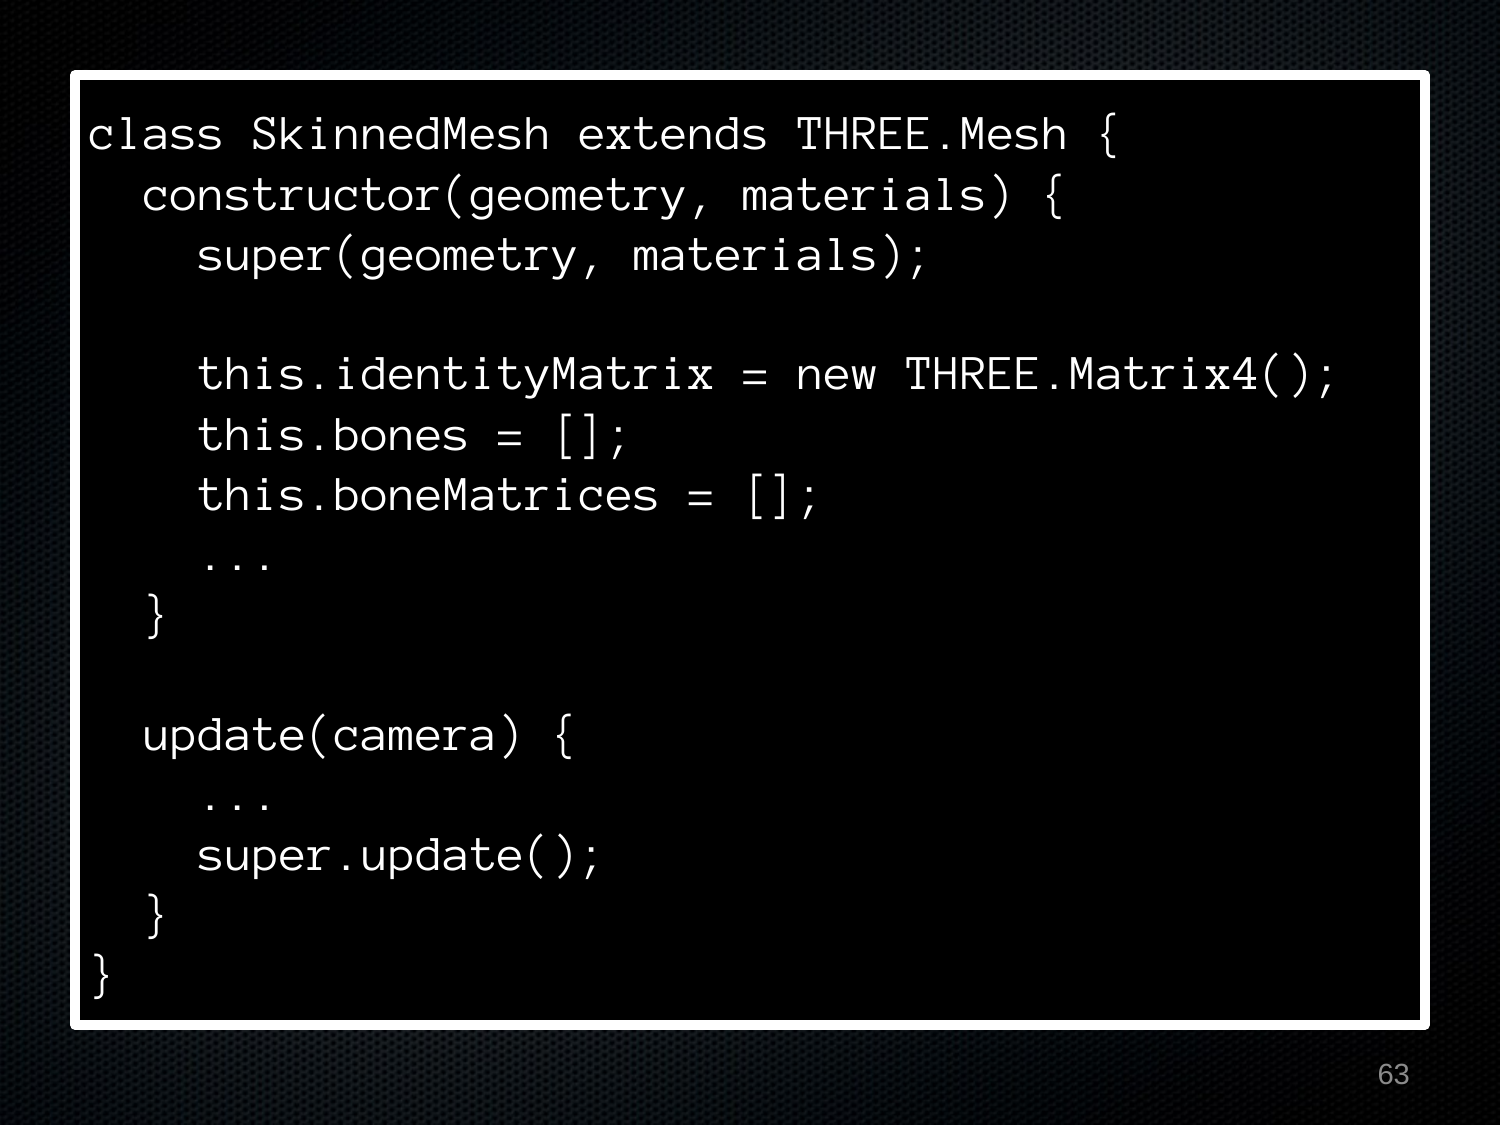

class SkinnedMesh extends THREE.Mesh {
  constructor(geometry, materials) {
    super(geometry, materials);

    this.identityMatrix = new THREE.Matrix4();
    this.bones = [];
    this.boneMatrices = [];
    ...
  }

  update(camera) {
    ...
    super.update();
  }
}
63